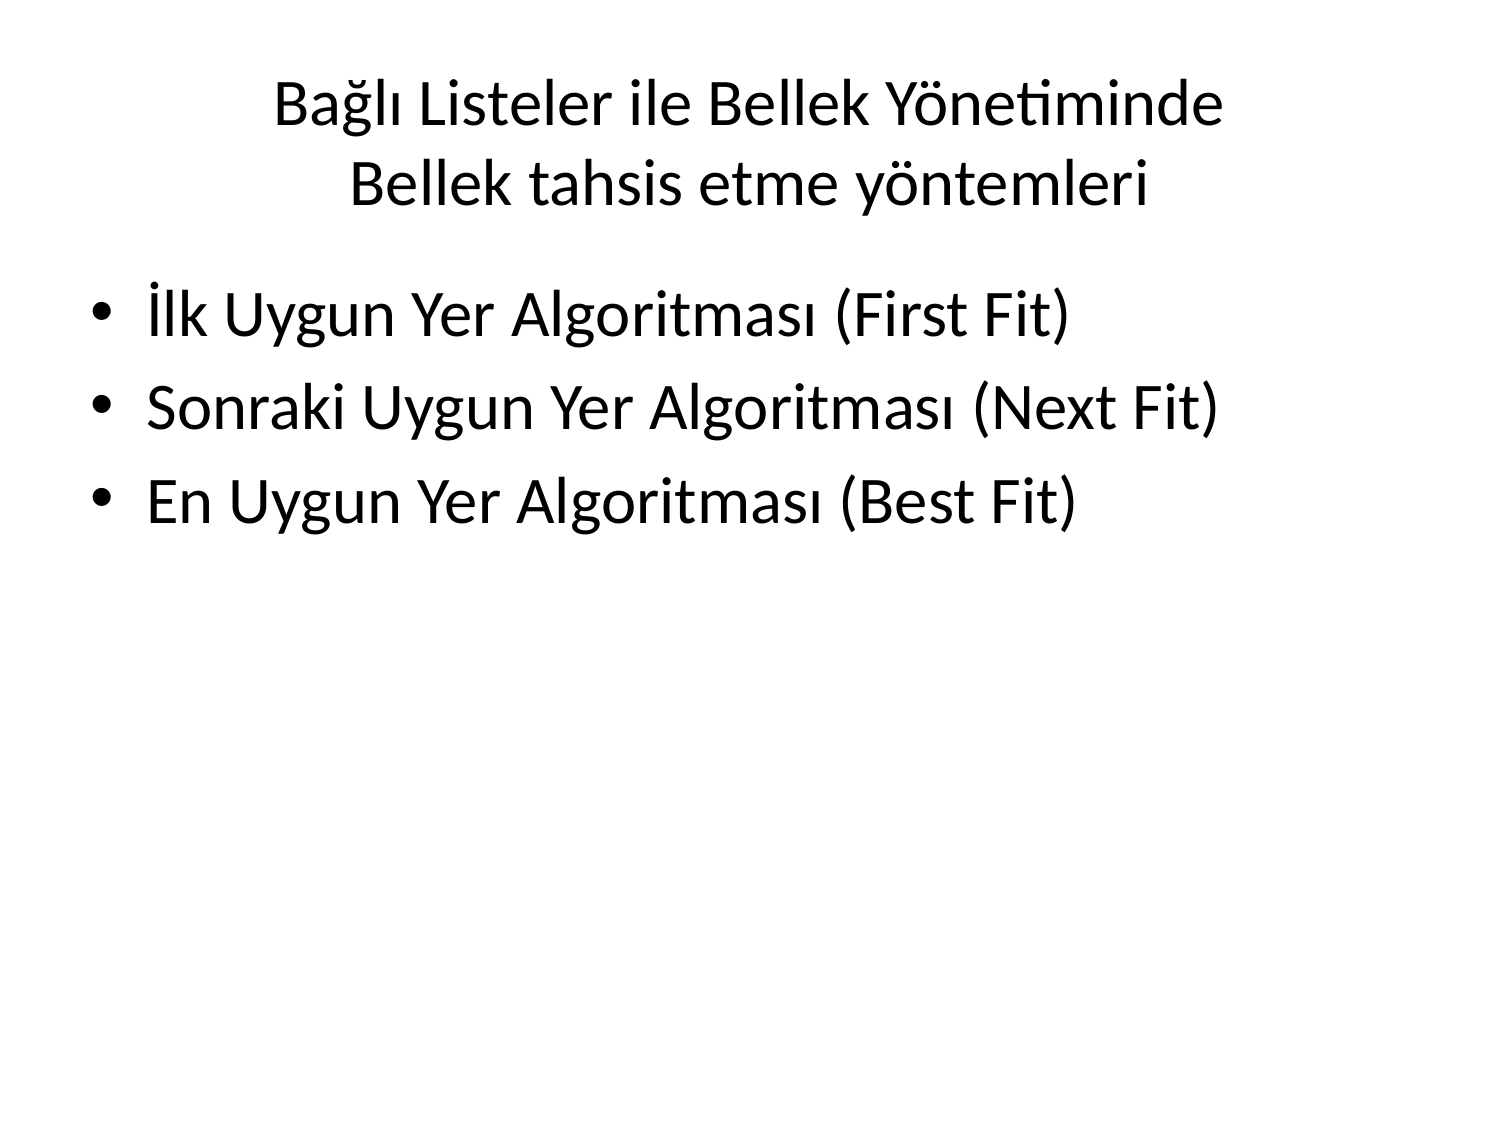

# Bağlı Listeler ile Bellek Yönetiminde Bellek tahsis etme yöntemleri
İlk Uygun Yer Algoritması (First Fit)
Sonraki Uygun Yer Algoritması (Next Fit)
En Uygun Yer Algoritması (Best Fit)